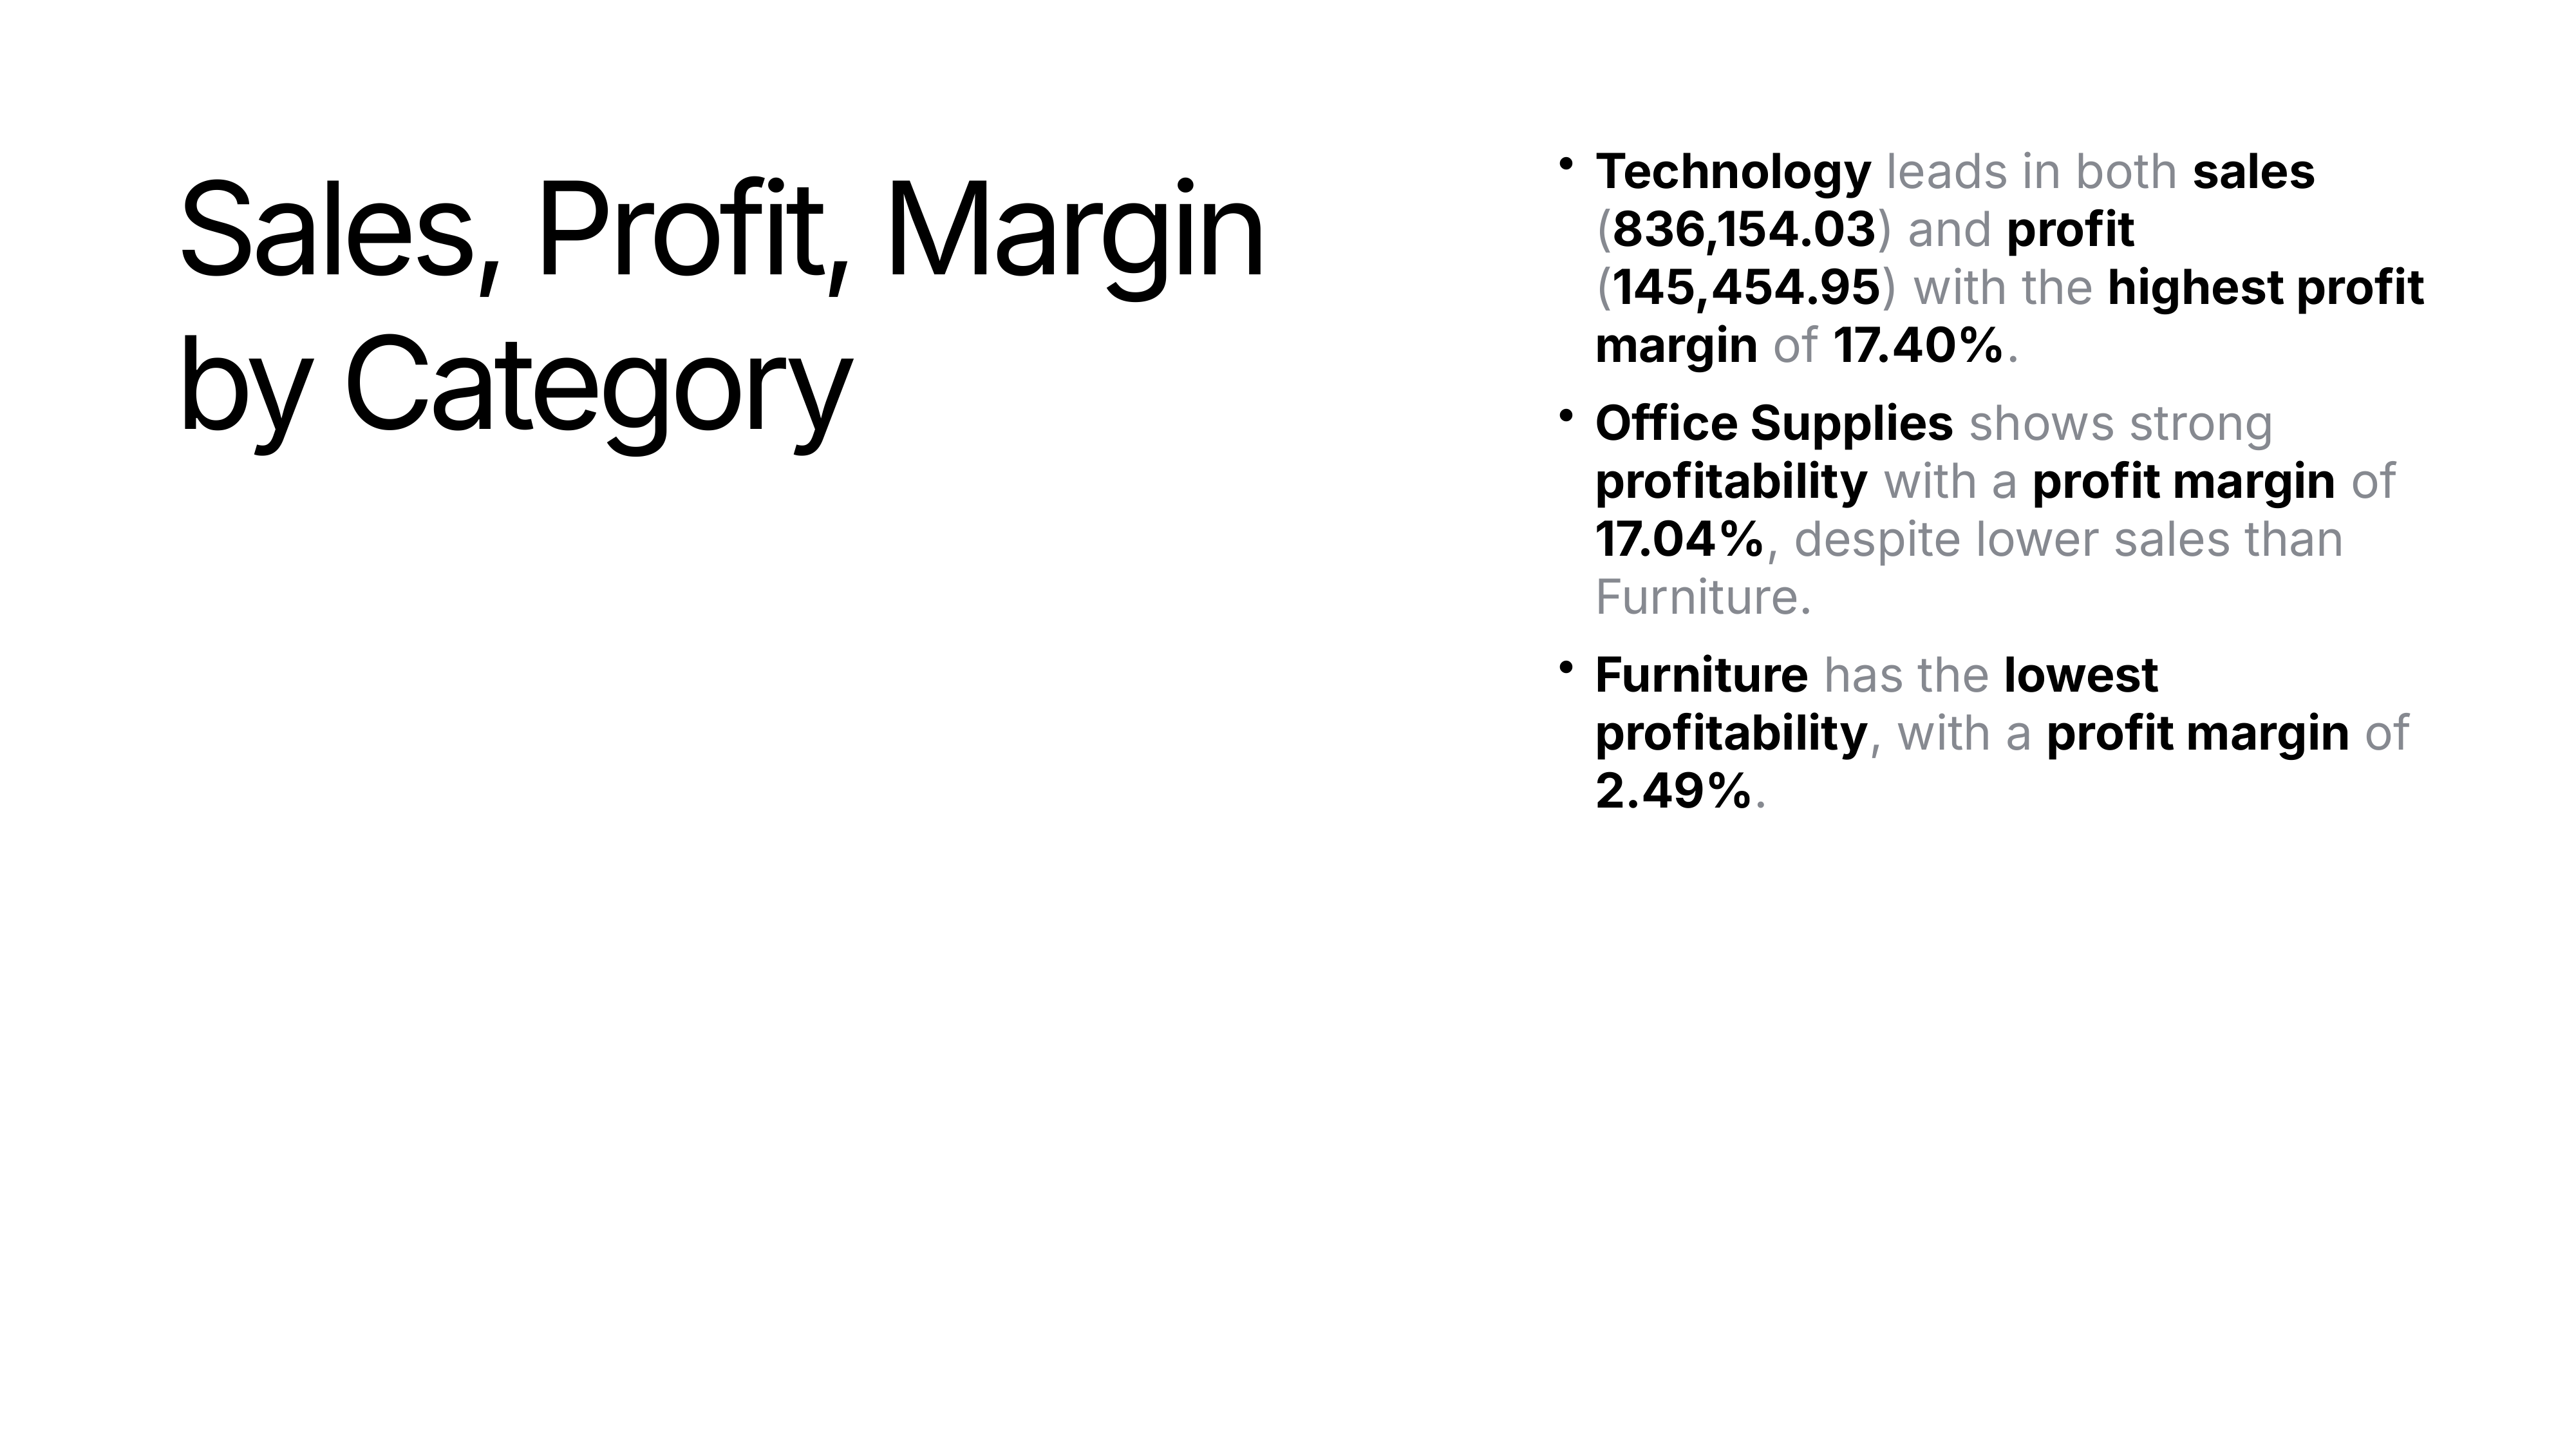

Technology leads in both sales (836,154.03) and profit (145,454.95) with the highest profit margin of 17.40%.
Office Supplies shows strong profitability with a profit margin of 17.04%, despite lower sales than Furniture.
Furniture has the lowest profitability, with a profit margin of 2.49%.
Sales, Profit, Margin by Category